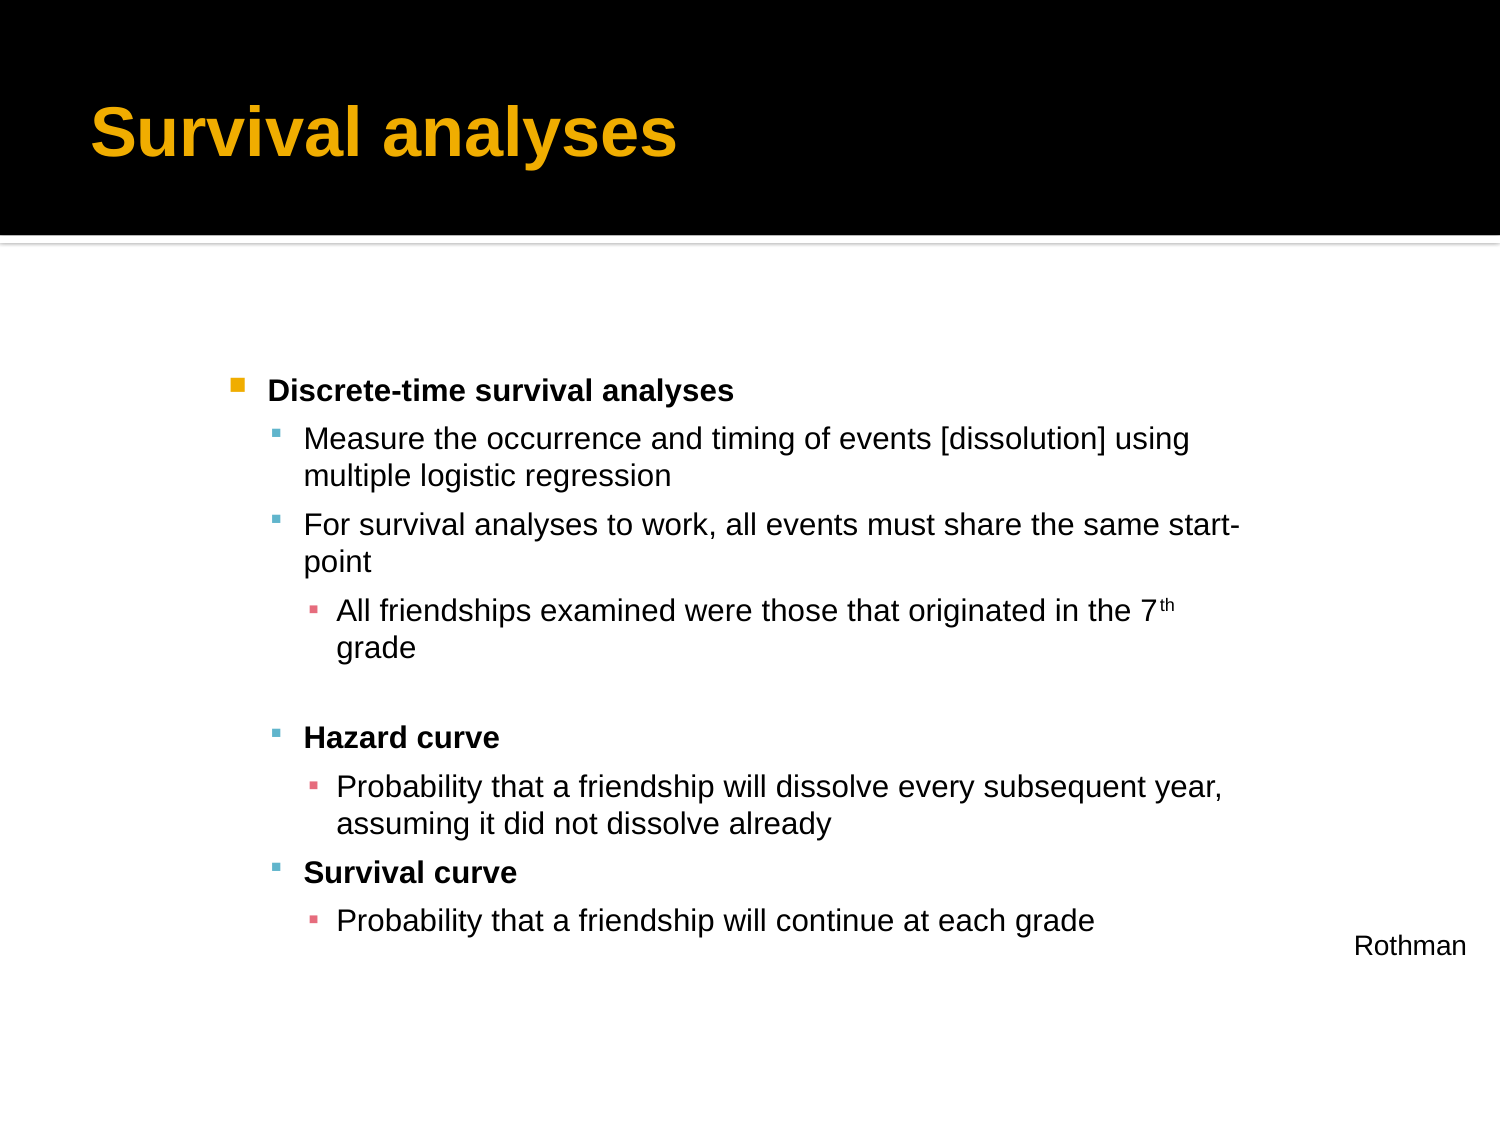

# Survival analyses
Discrete-time survival analyses
Measure the occurrence and timing of events [dissolution] using multiple logistic regression
For survival analyses to work, all events must share the same start-point
All friendships examined were those that originated in the 7th grade

Hazard curve
Probability that a friendship will dissolve every subsequent year, assuming it did not dissolve already
Survival curve
Probability that a friendship will continue at each grade
Rothman